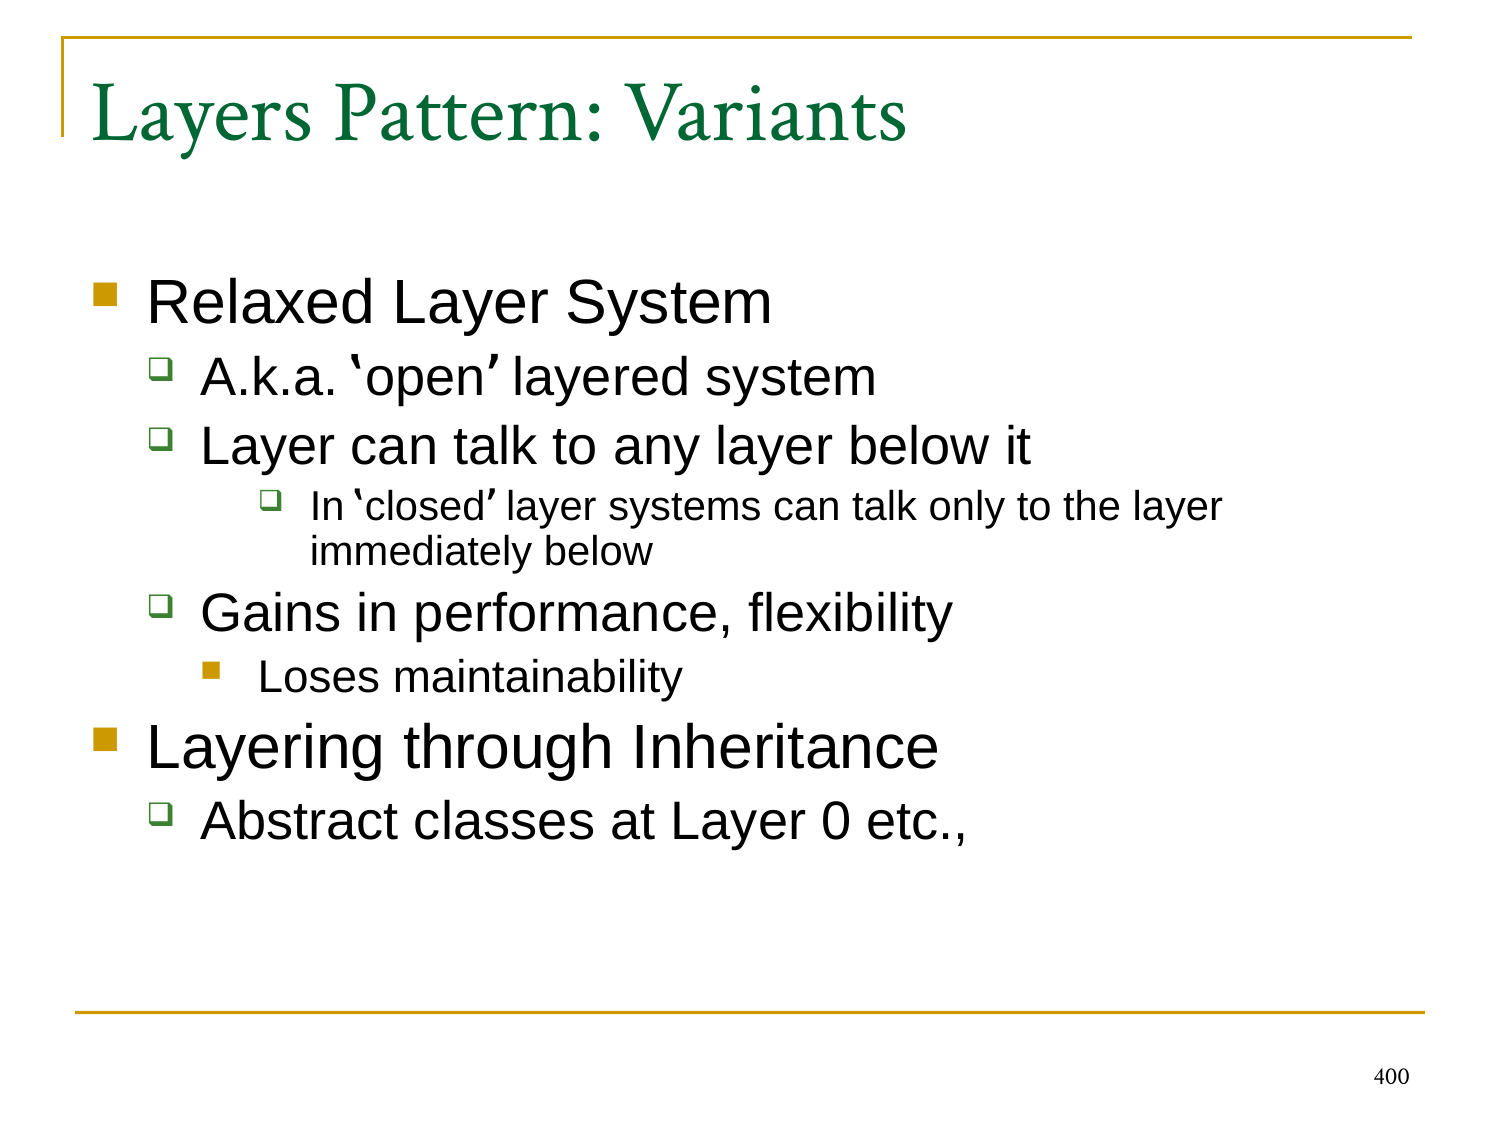

# Layers Pattern: Variants
Relaxed Layer System
A.k.a. ‘open’ layered system
Layer can talk to any layer below it
In ‘closed’ layer systems can talk only to the layer immediately below
Gains in performance, flexibility
Loses maintainability
Layering through Inheritance
Abstract classes at Layer 0 etc.,
400